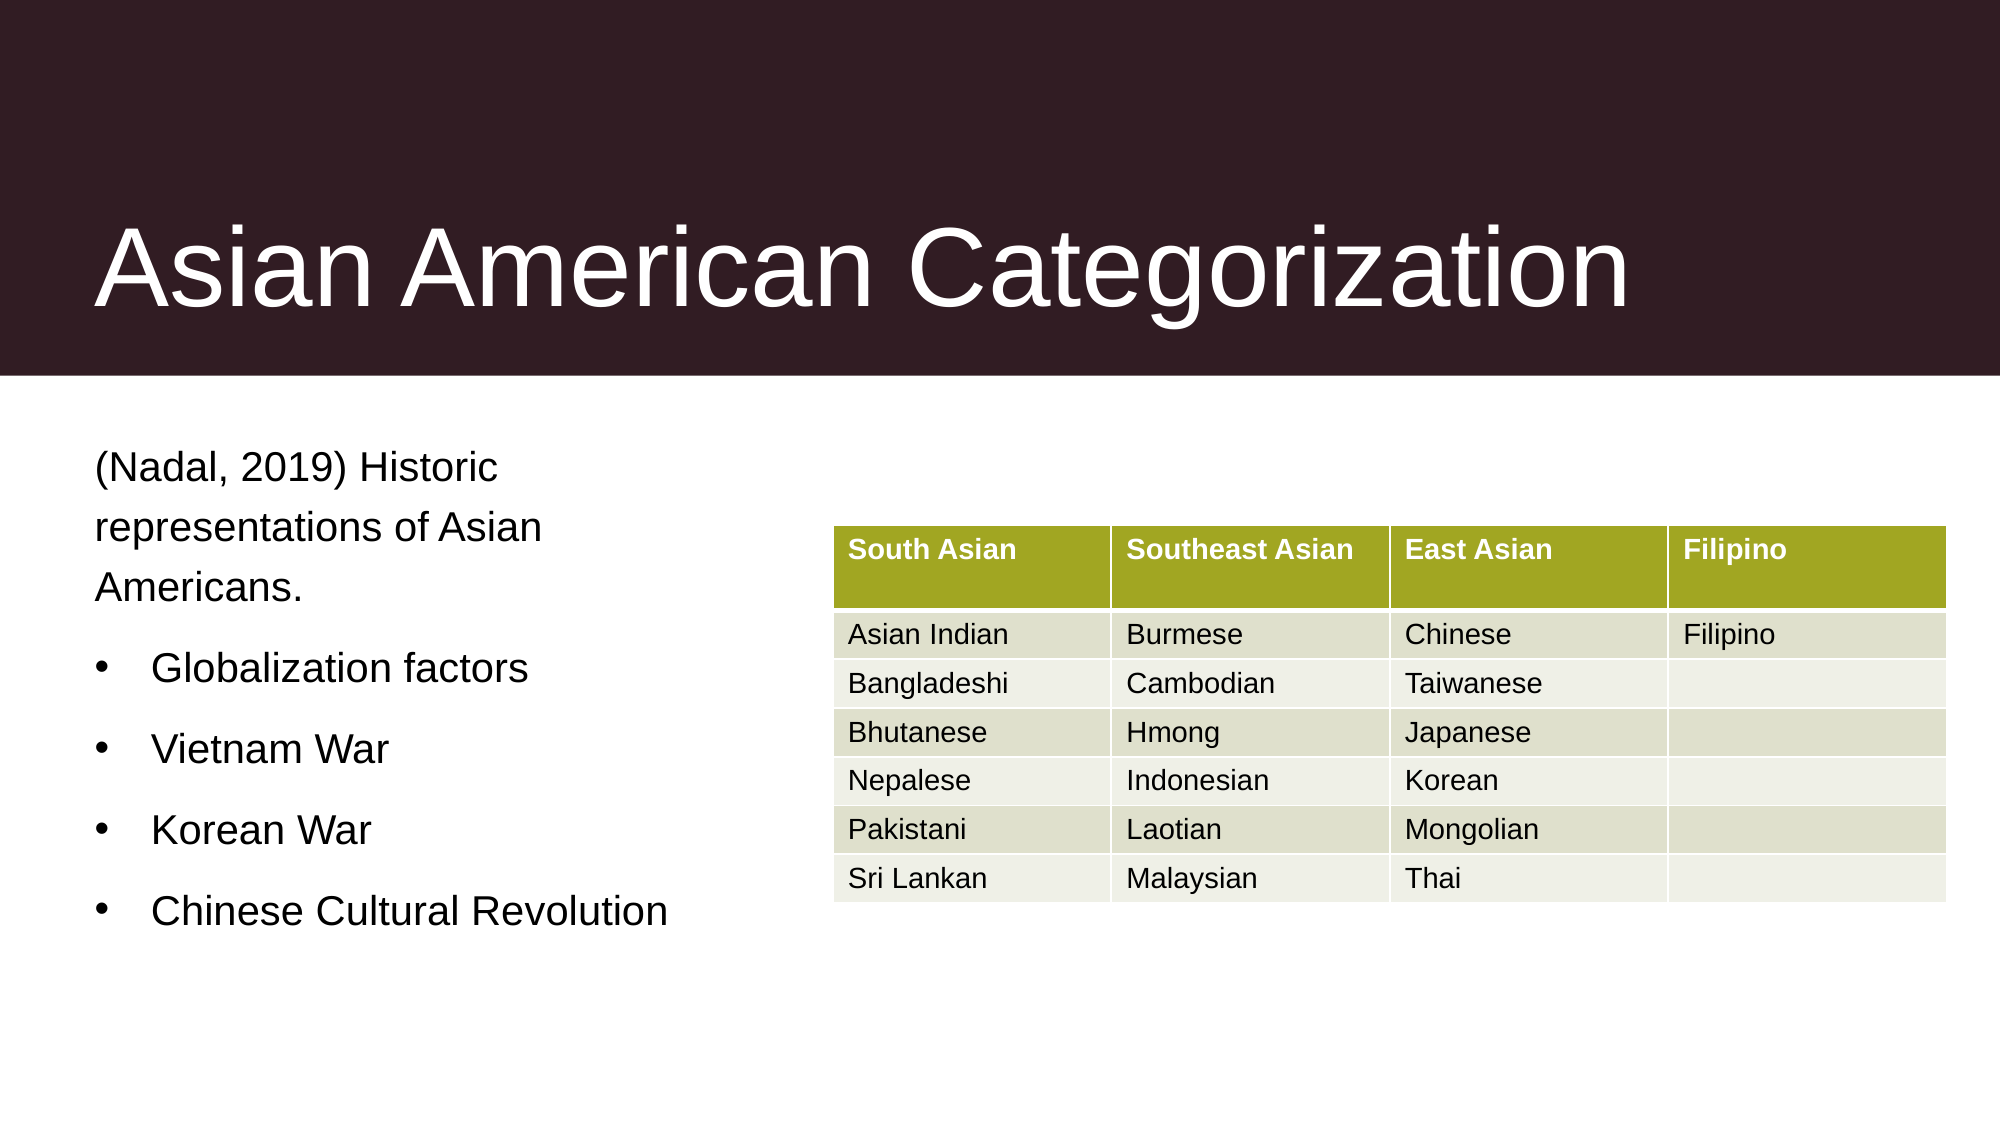

# Asian American Categorization
(Nadal, 2019) Historic representations of Asian Americans.
Globalization factors
Vietnam War
Korean War
Chinese Cultural Revolution
| South Asian | Southeast Asian | East Asian | Filipino |
| --- | --- | --- | --- |
| Asian Indian | Burmese | Chinese | Filipino |
| Bangladeshi | Cambodian | Taiwanese |  |
| Bhutanese | Hmong | Japanese |  |
| Nepalese | Indonesian | Korean |  |
| Pakistani | Laotian | Mongolian |  |
| Sri Lankan | Malaysian | Thai |  |